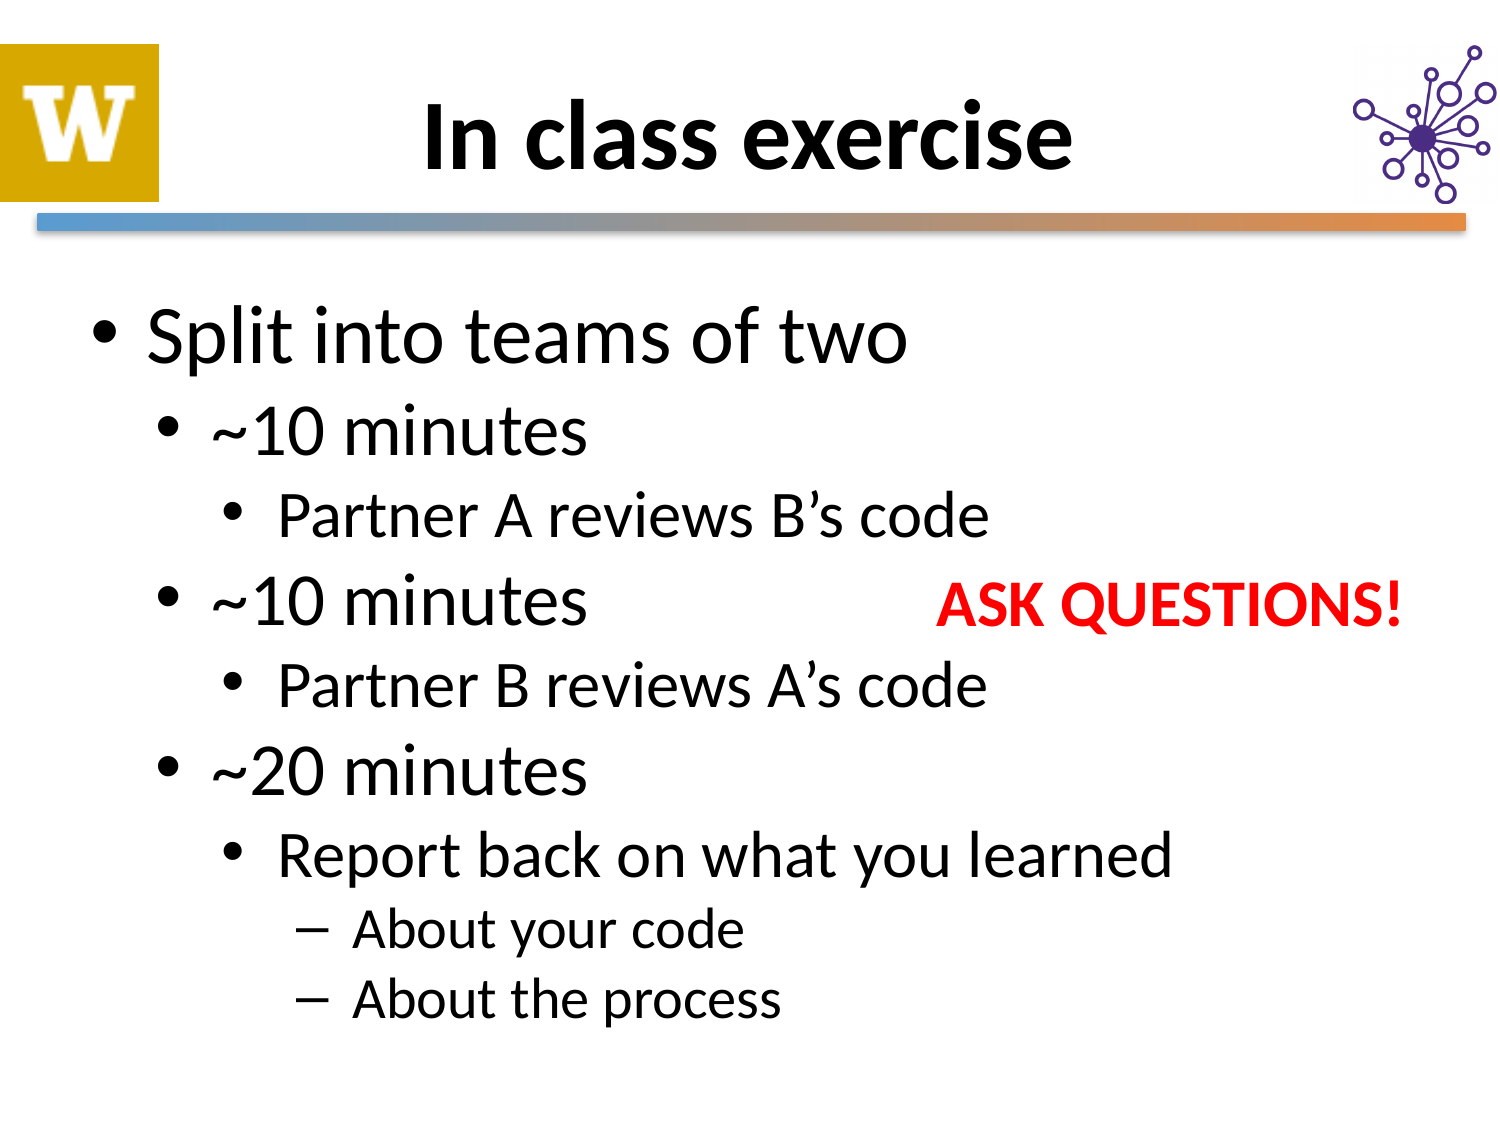

# In class exercise
Split into teams of two
~10 minutes
Partner A reviews B’s code
~10 minutes
Partner B reviews A’s code
~20 minutes
Report back on what you learned
About your code
About the process
ASK QUESTIONS!